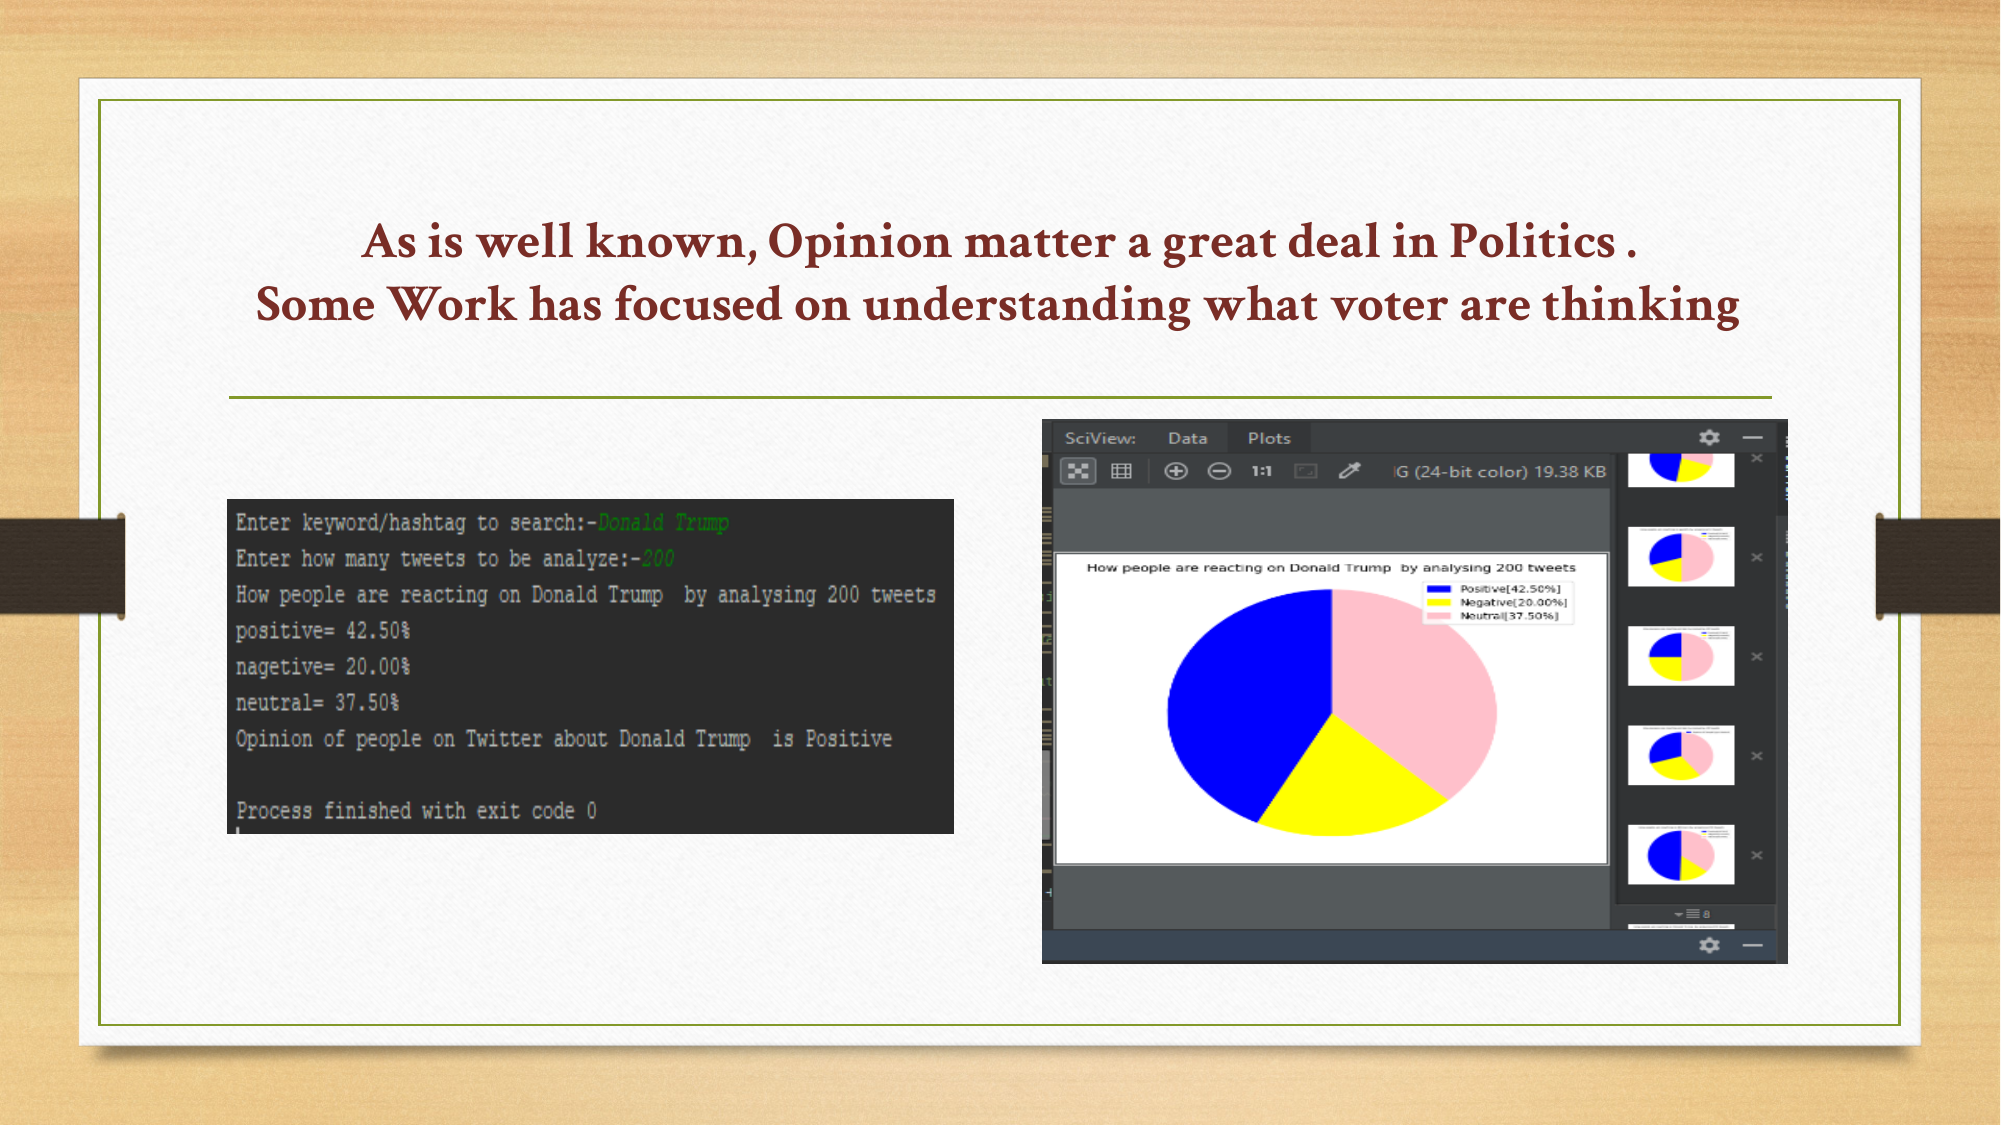

# As is well known, Opinion matter a great deal in Politics . Some Work has focused on understanding what voter are thinking

### Chart

| Category |
|---|